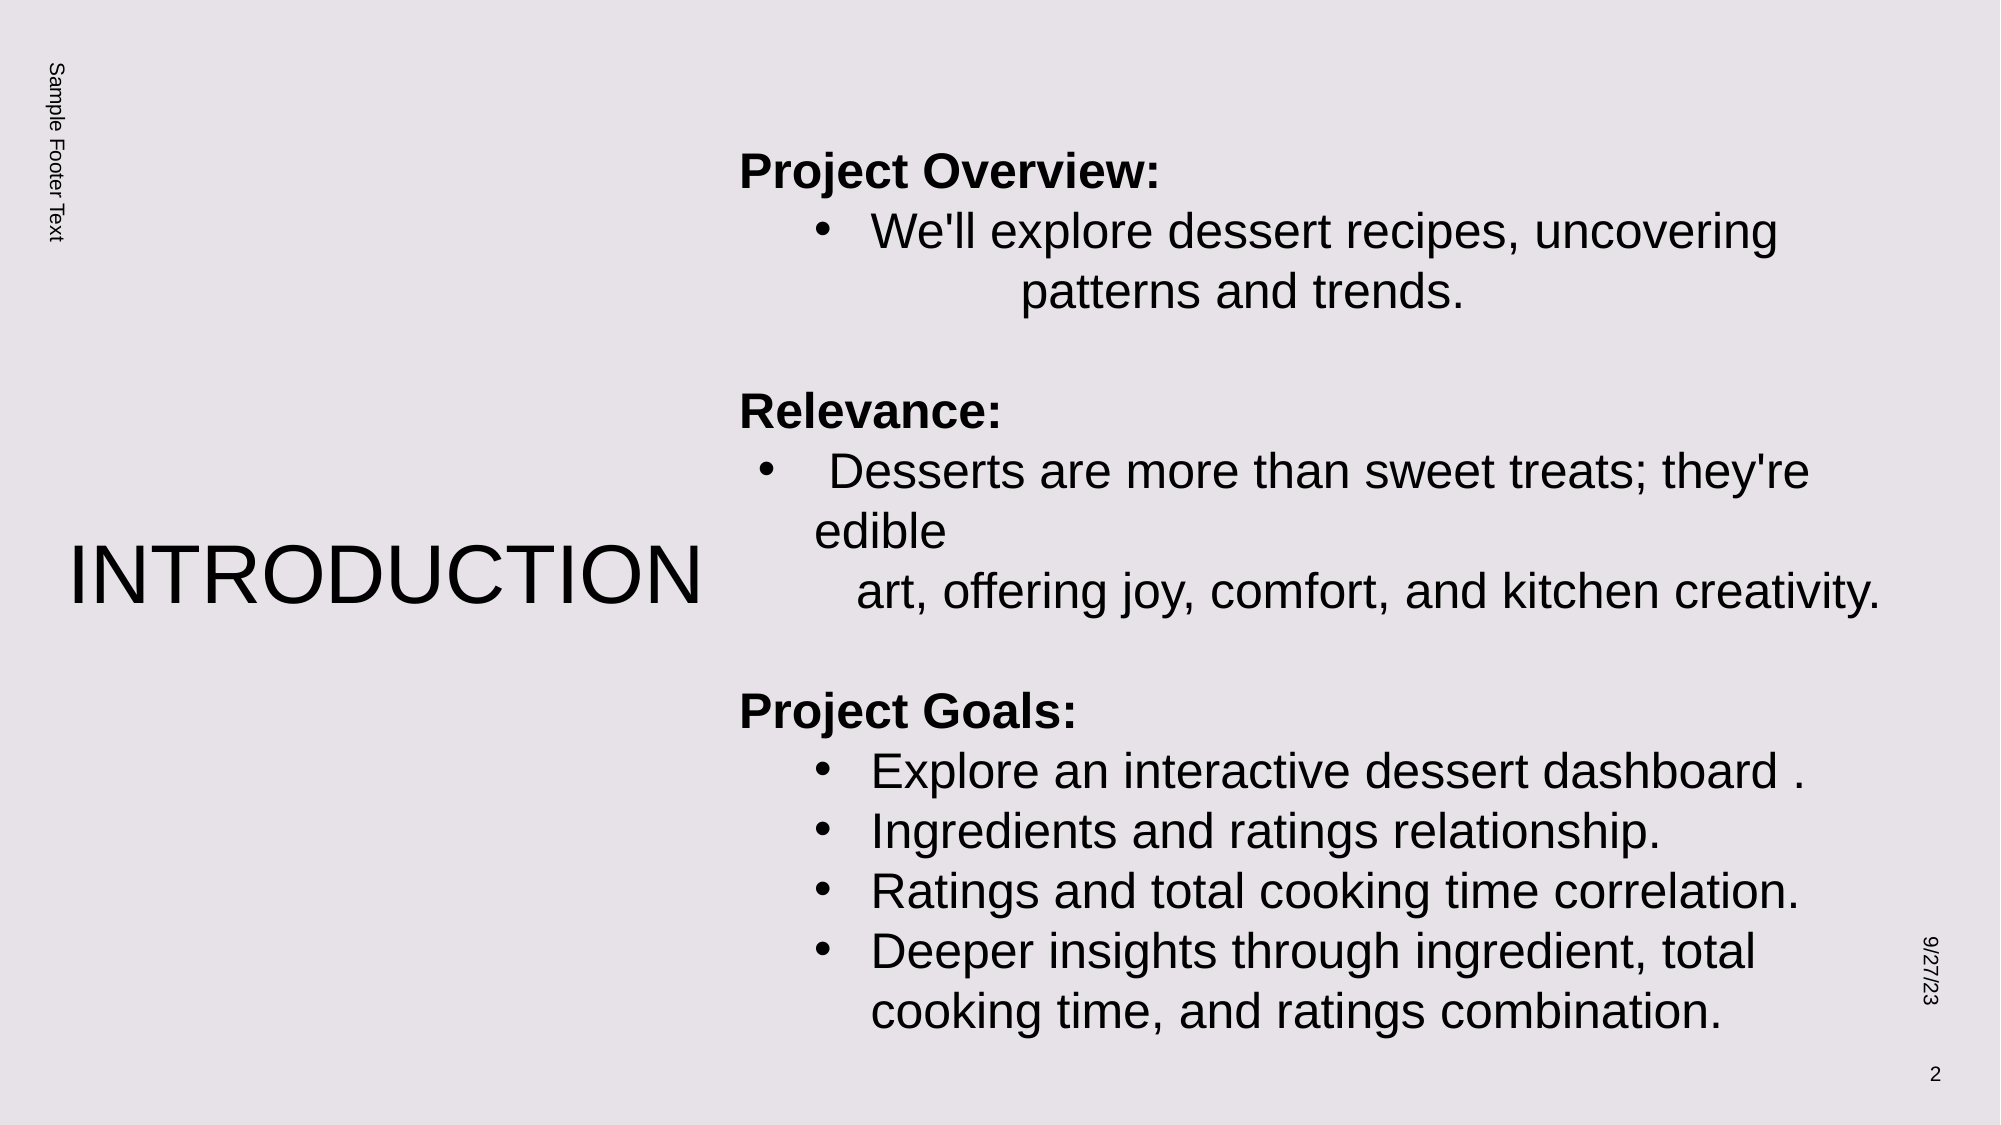

Project Overview:
We'll explore dessert recipes, uncovering  	patterns and trends.

Relevance:
 Desserts are more than sweet treats; they're edible
   art, offering joy, comfort, and kitchen creativity.

Project Goals:
Explore an interactive dessert dashboard .
Ingredients and ratings relationship.
Ratings and total cooking time correlation.
Deeper insights through ingredient, total cooking time, and ratings combination.

Sample Footer Text
# INTRODUCTION
9/27/23
2